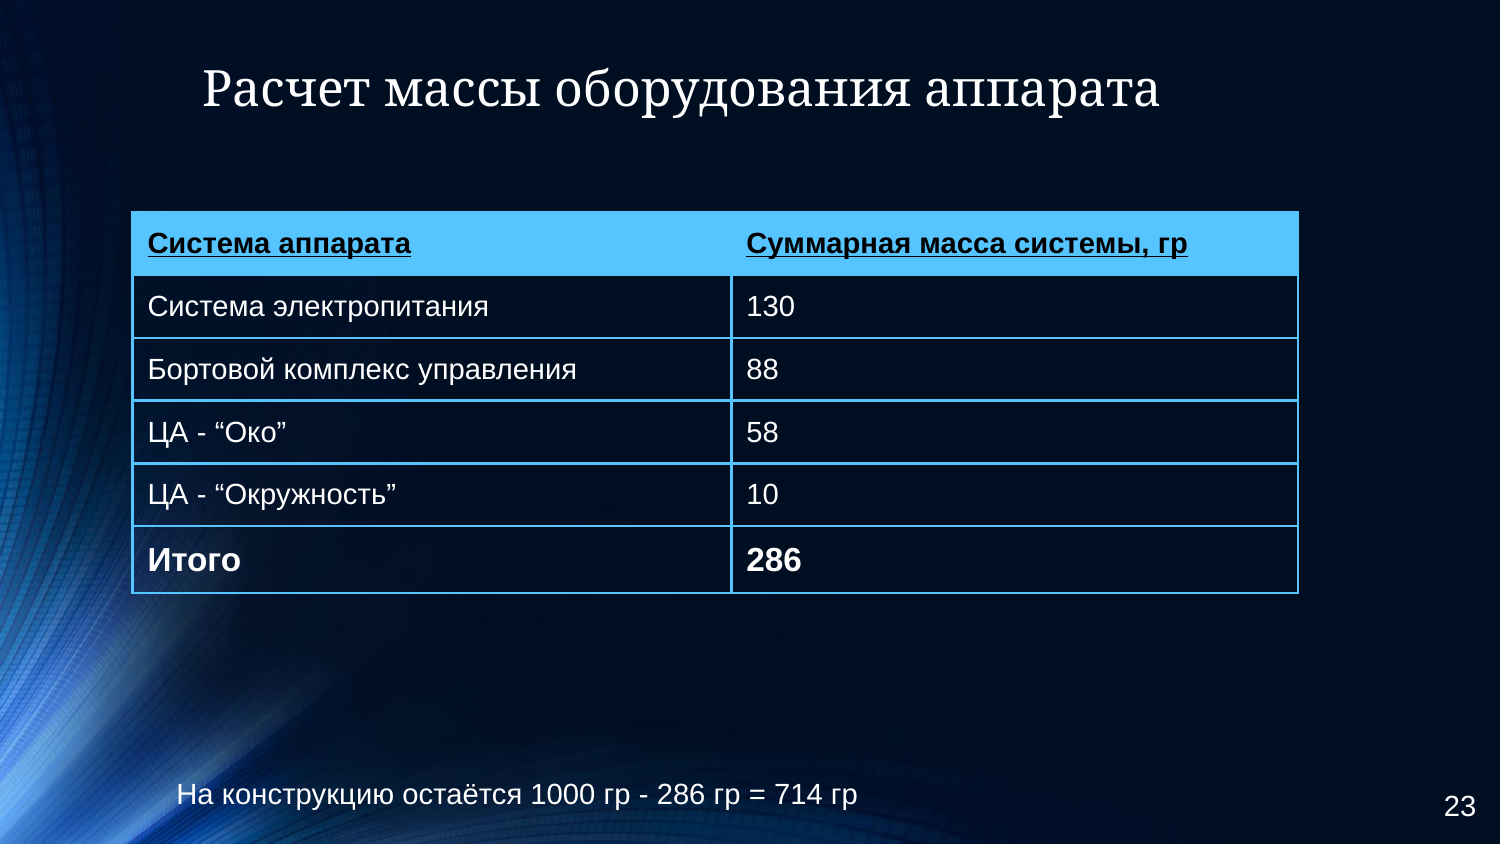

# Расчет массы оборудования аппарата
| Система аппарата | Суммарная масса системы, гр |
| --- | --- |
| Система электропитания | 130 |
| Бортовой комплекс управления | 88 |
| ЦА - “Око” | 58 |
| ЦА - “Окружность” | 10 |
| Итого | 286 |
На конструкцию остаётся 1000 гр - 286 гр = 714 гр
23